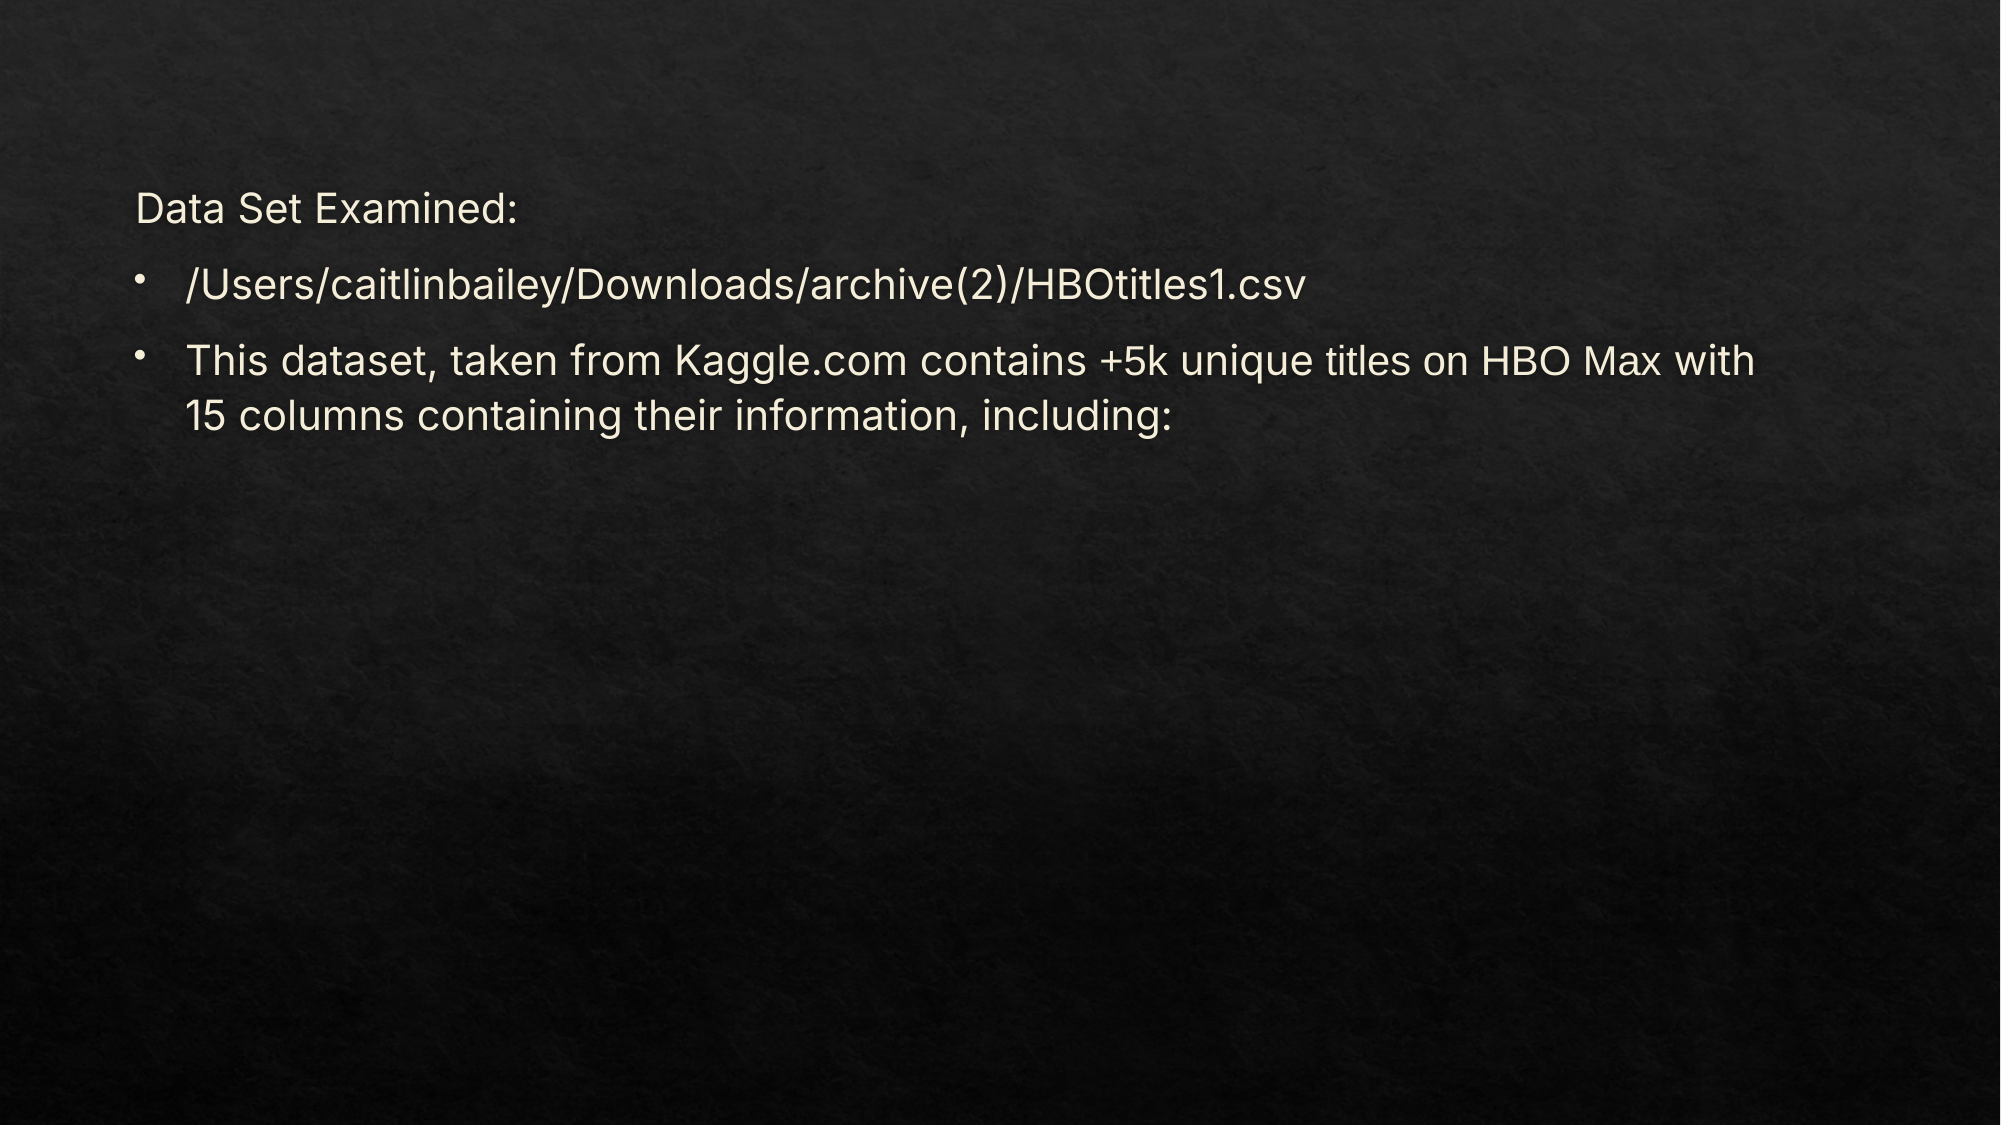

Data Set Examined:
/Users/caitlinbailey/Downloads/archive(2)/HBOtitles1.csv
This dataset, taken from Kaggle.com contains +5k unique titles on HBO Max with 15 columns containing their information, including: